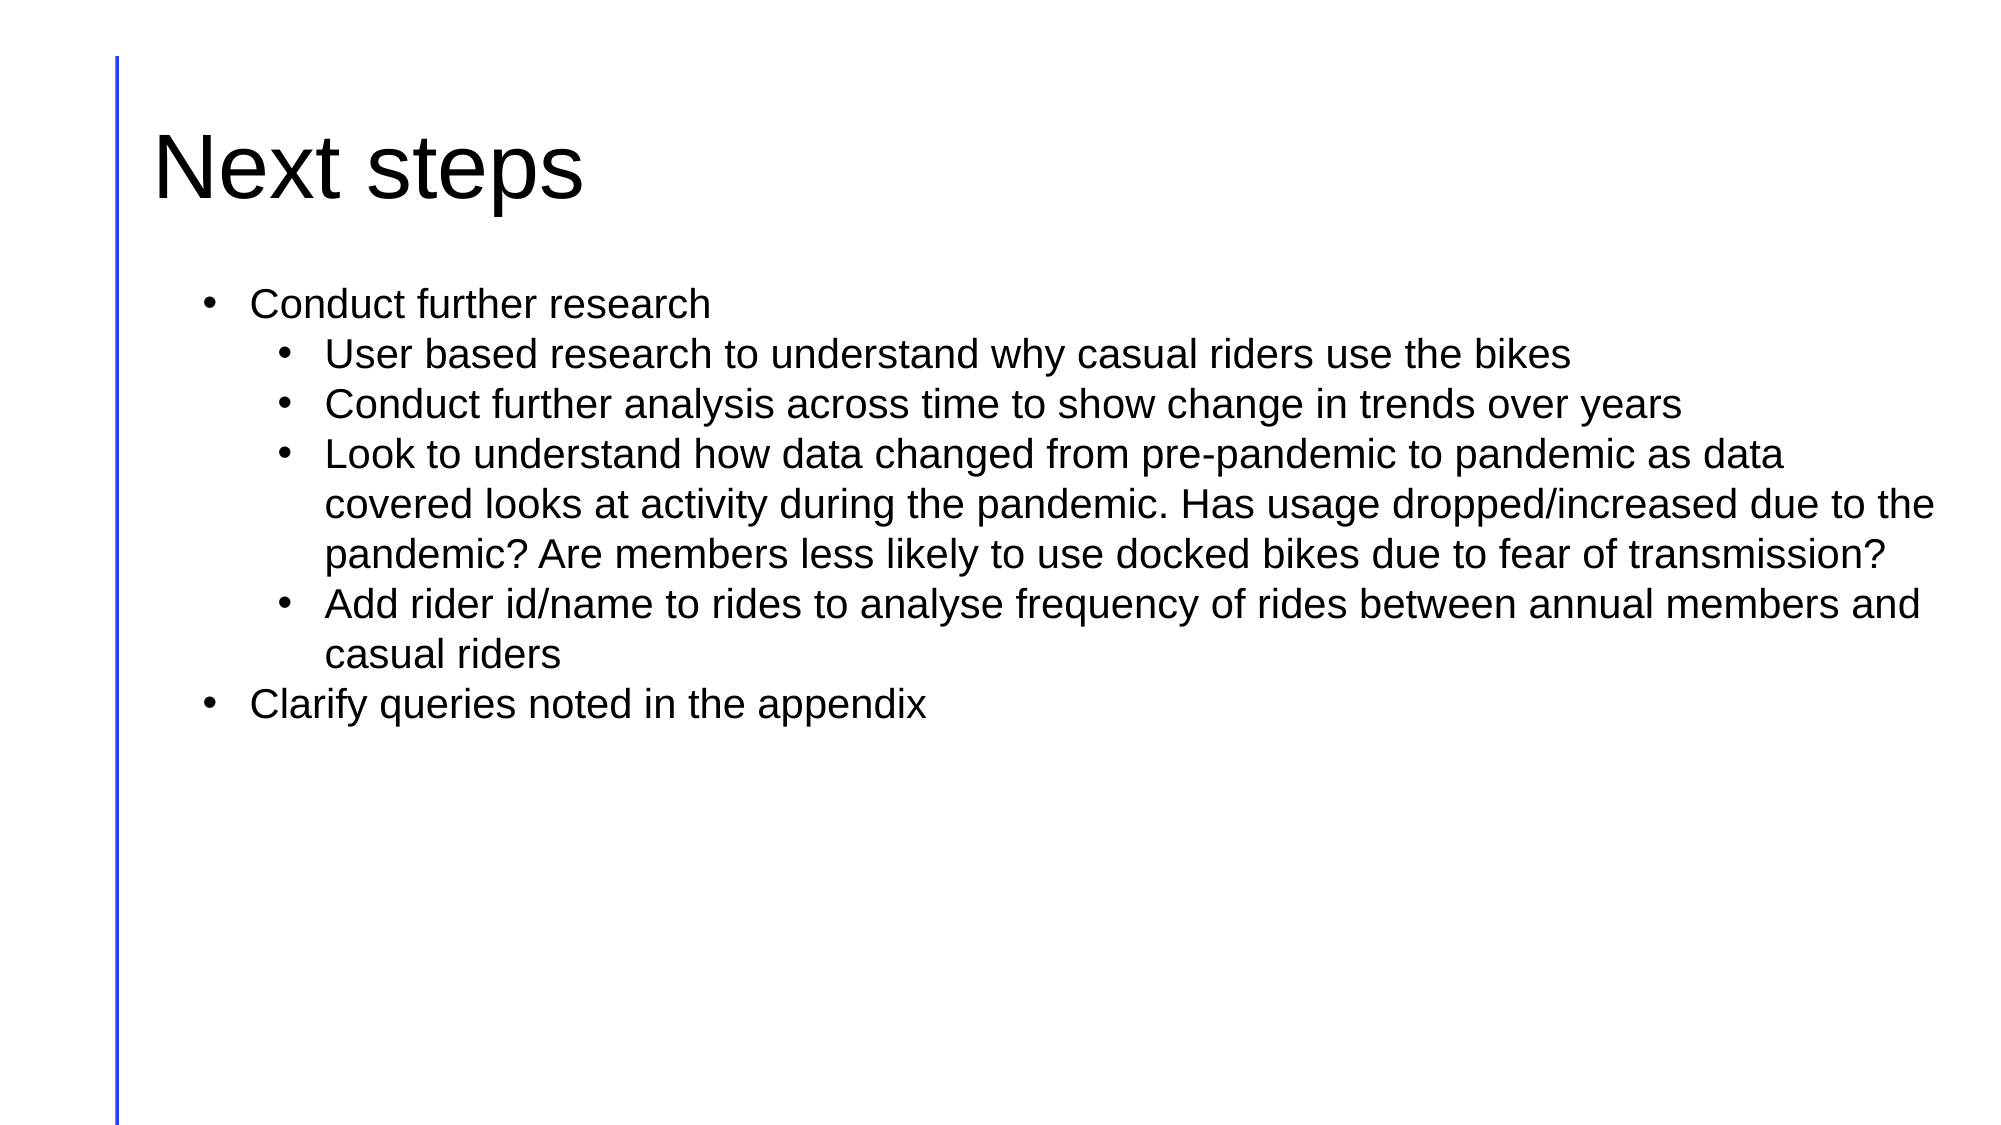

# Next steps
Conduct further research
User based research to understand why casual riders use the bikes
Conduct further analysis across time to show change in trends over years
Look to understand how data changed from pre-pandemic to pandemic as data covered looks at activity during the pandemic. Has usage dropped/increased due to the pandemic? Are members less likely to use docked bikes due to fear of transmission?
Add rider id/name to rides to analyse frequency of rides between annual members and casual riders
Clarify queries noted in the appendix